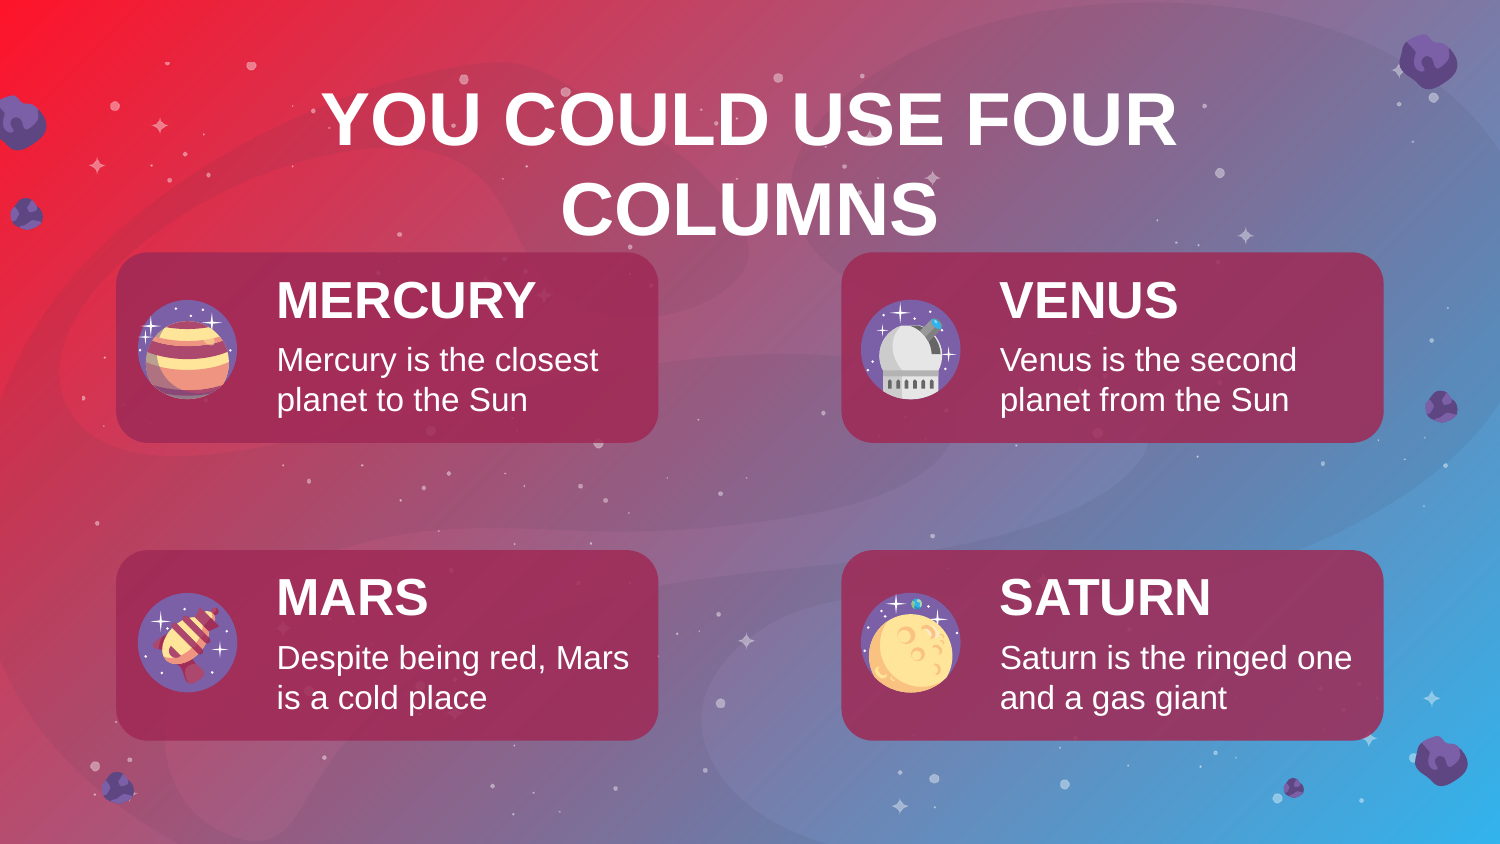

# YOU COULD USE FOUR COLUMNS
MERCURY
VENUS

Mercury is the closest planet to the Sun
Venus is the second planet from the Sun
MARS
SATURN

Despite being red, Mars is a cold place
Saturn is the ringed one and a gas giant